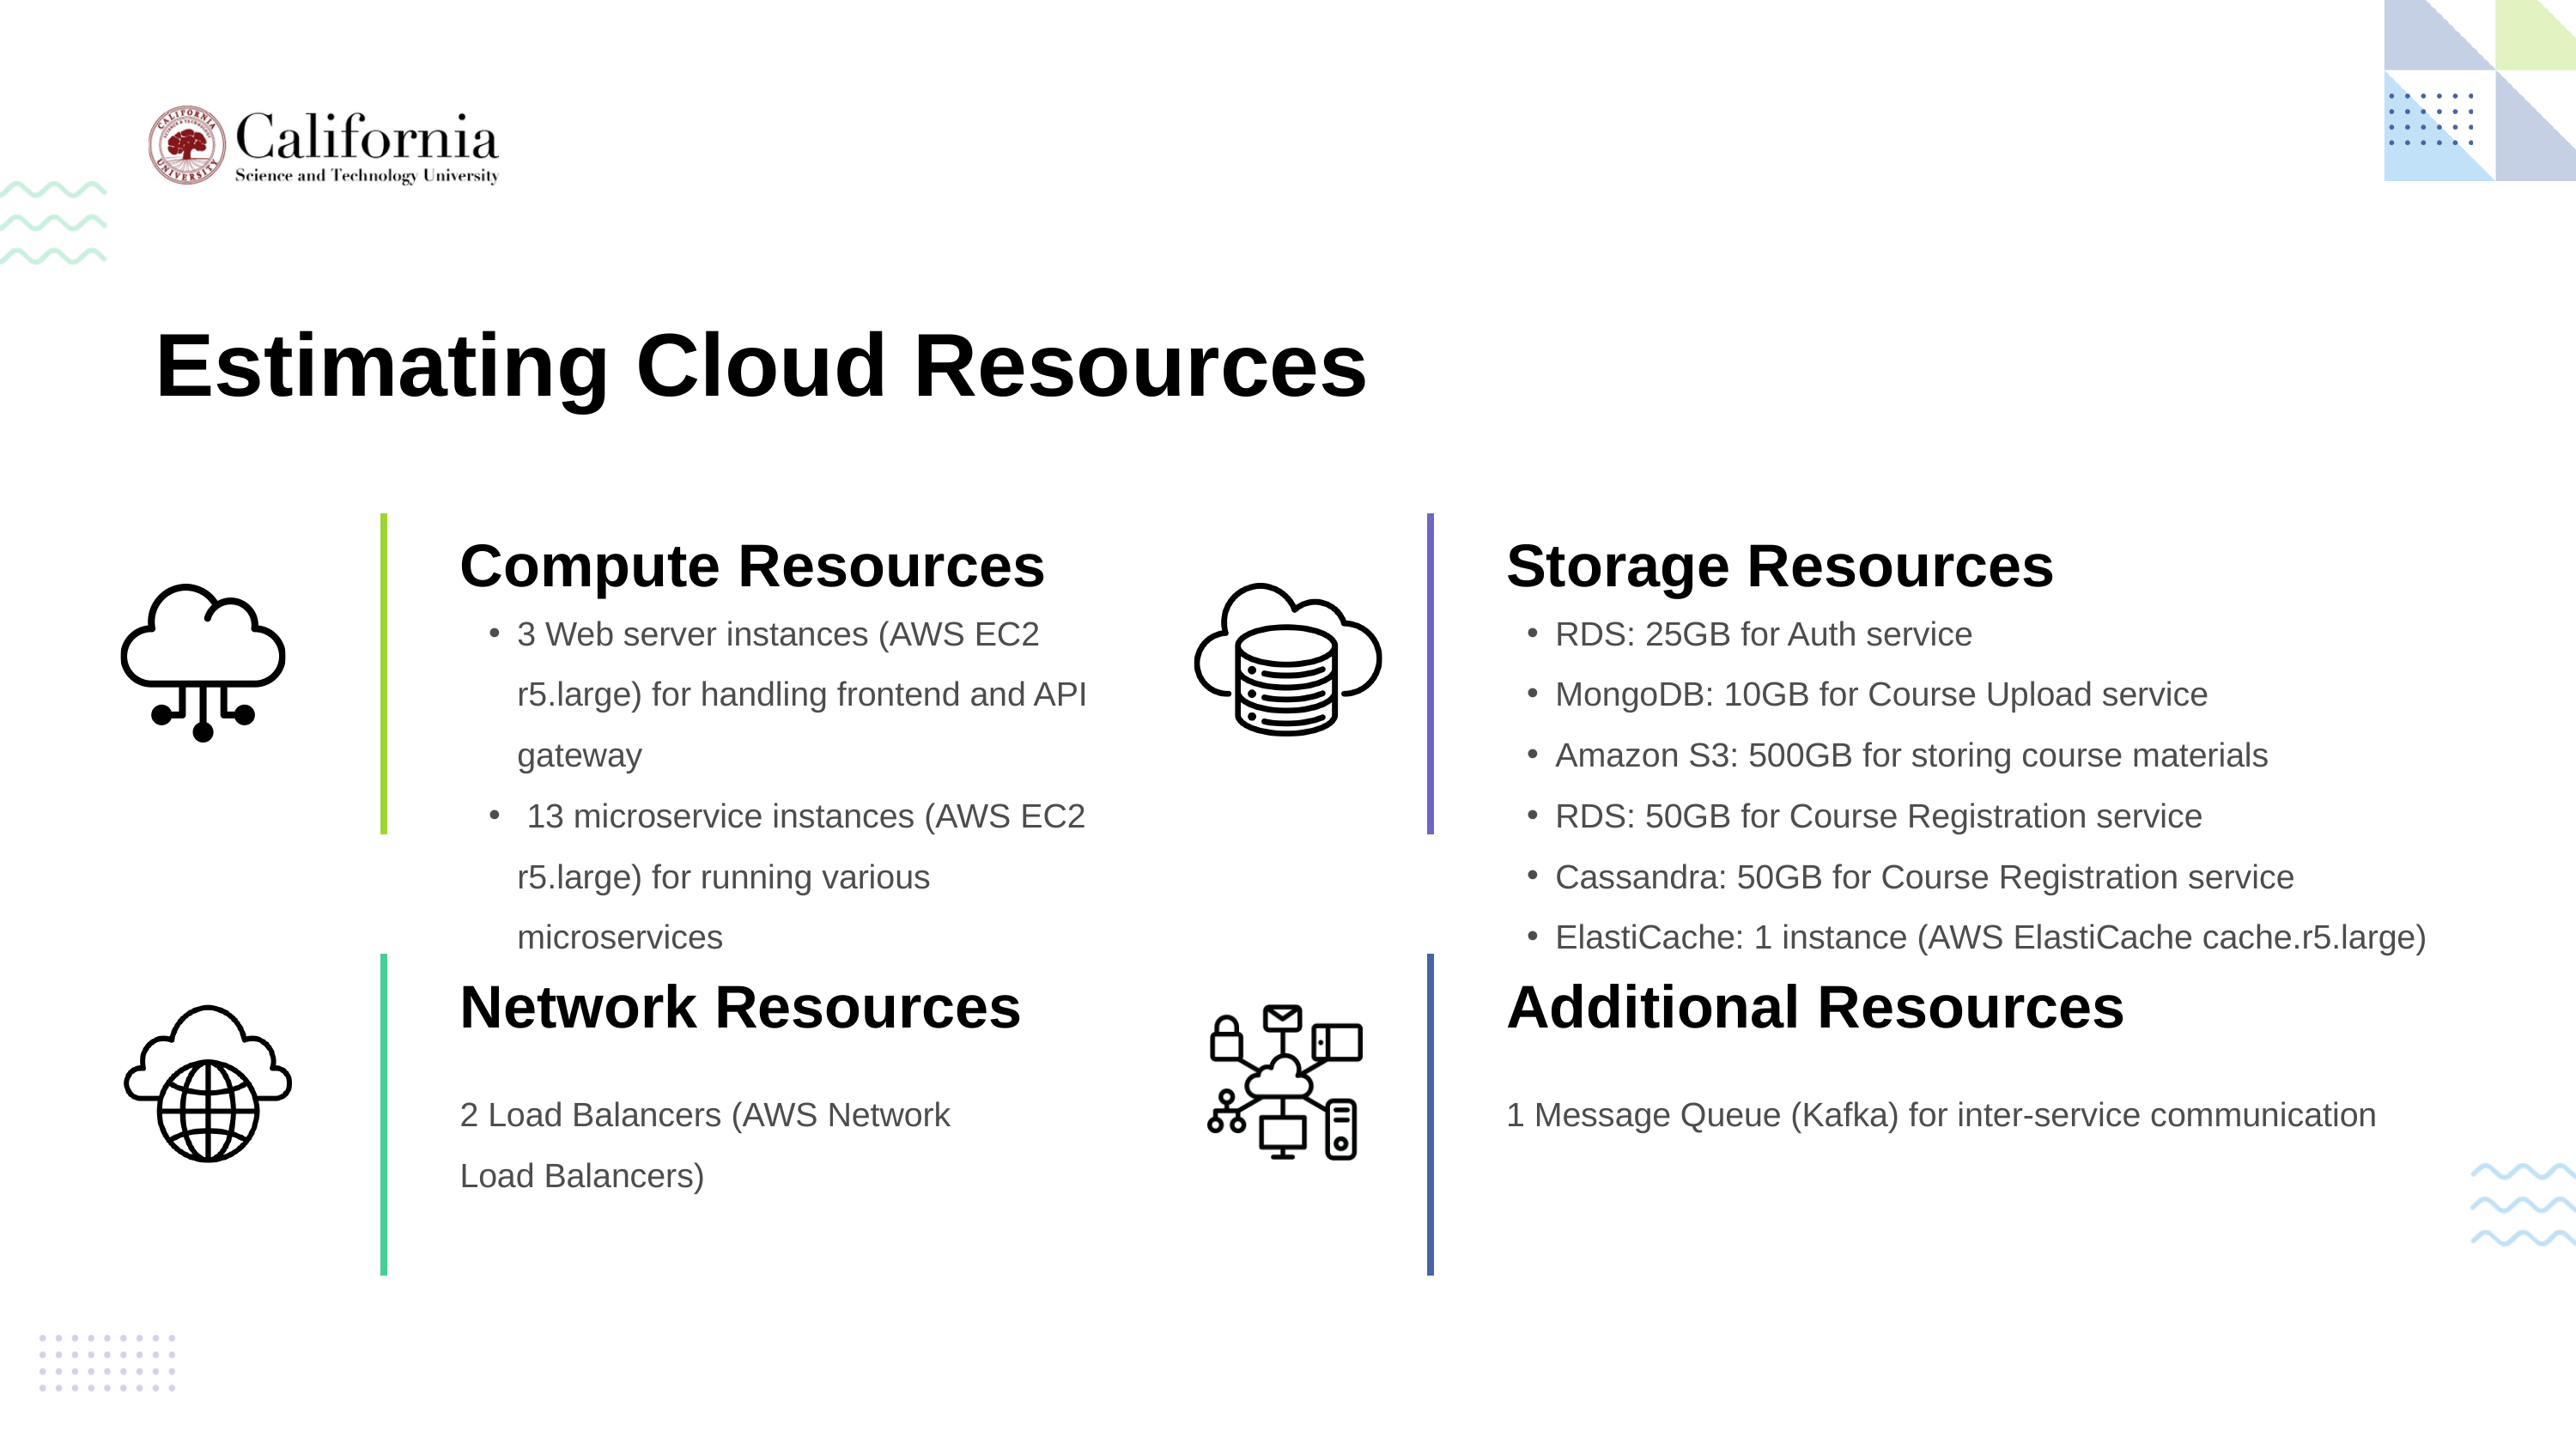

Estimating Cloud Resources
Compute Resources
Storage Resources

3 Web server instances (AWS EC2 r5.large) for handling frontend and API gateway
 13 microservice instances (AWS EC2 r5.large) for running various microservices
RDS: 25GB for Auth service
MongoDB: 10GB for Course Upload service
Amazon S3: 500GB for storing course materials
RDS: 50GB for Course Registration service
Cassandra: 50GB for Course Registration service
ElastiCache: 1 instance (AWS ElastiCache cache.r5.large)
Network Resources
Additional Resources

2 Load Balancers (AWS Network Load Balancers)
1 Message Queue (Kafka) for inter-service communication